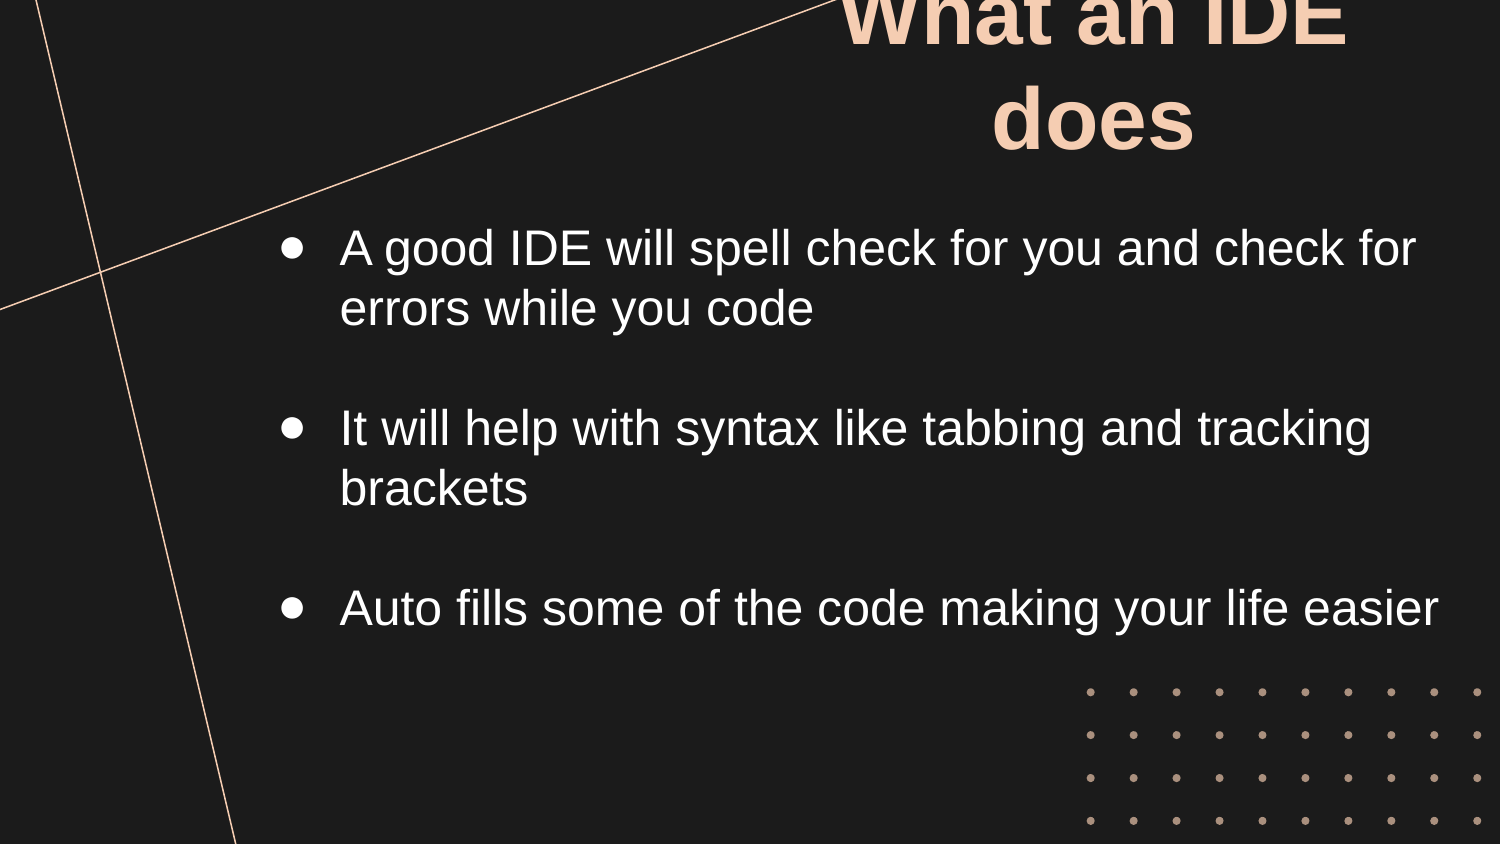

# What an IDE does
A good IDE will spell check for you and check for errors while you code

It will help with syntax like tabbing and tracking brackets

Auto fills some of the code making your life easier